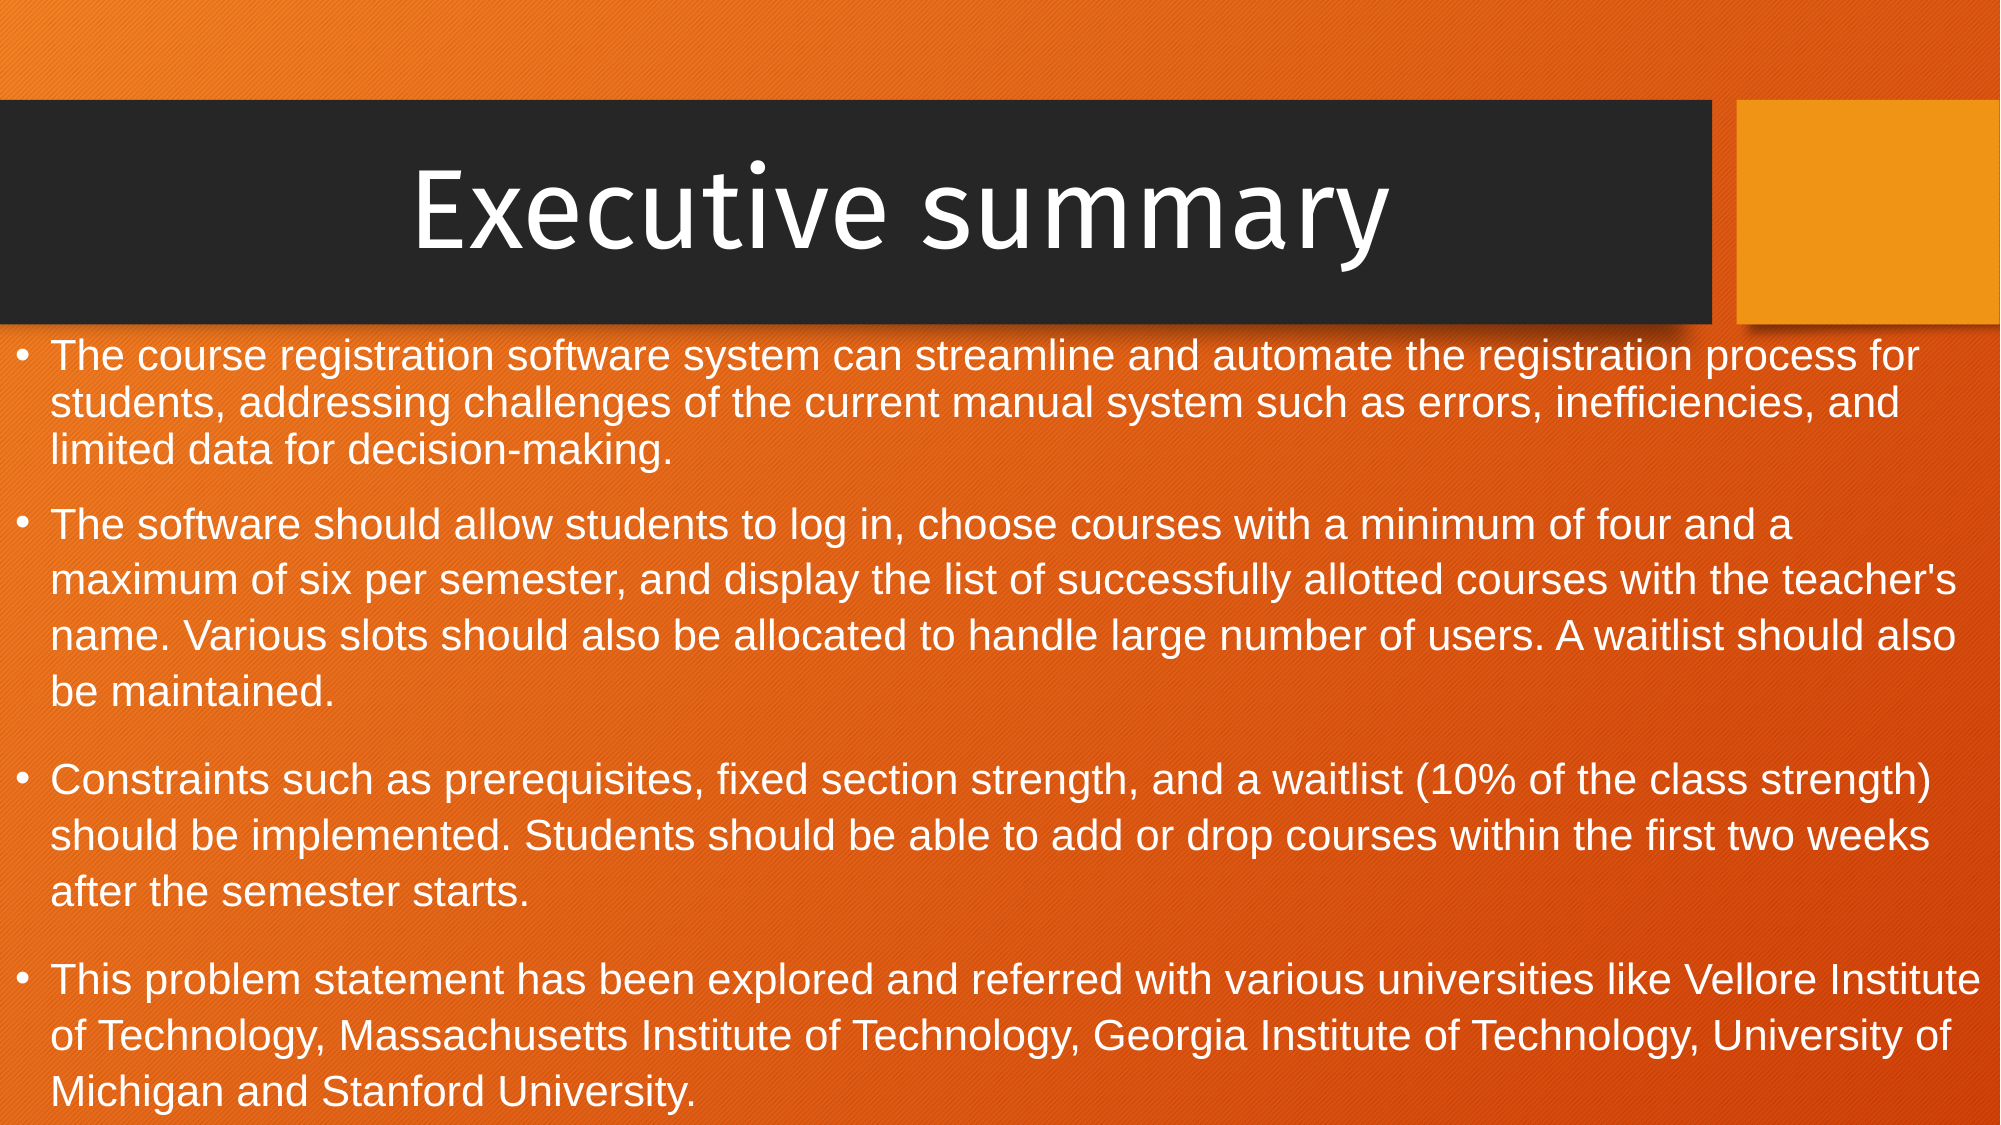

# Executive summary
The course registration software system can streamline and automate the registration process for students, addressing challenges of the current manual system such as errors, inefficiencies, and limited data for decision-making.
The software should allow students to log in, choose courses with a minimum of four and a maximum of six per semester, and display the list of successfully allotted courses with the teacher's name. Various slots should also be allocated to handle large number of users. A waitlist should also be maintained.
Constraints such as prerequisites, fixed section strength, and a waitlist (10% of the class strength) should be implemented. Students should be able to add or drop courses within the first two weeks after the semester starts.
This problem statement has been explored and referred with various universities like Vellore Institute of Technology, Massachusetts Institute of Technology, Georgia Institute of Technology, University of Michigan and Stanford University.